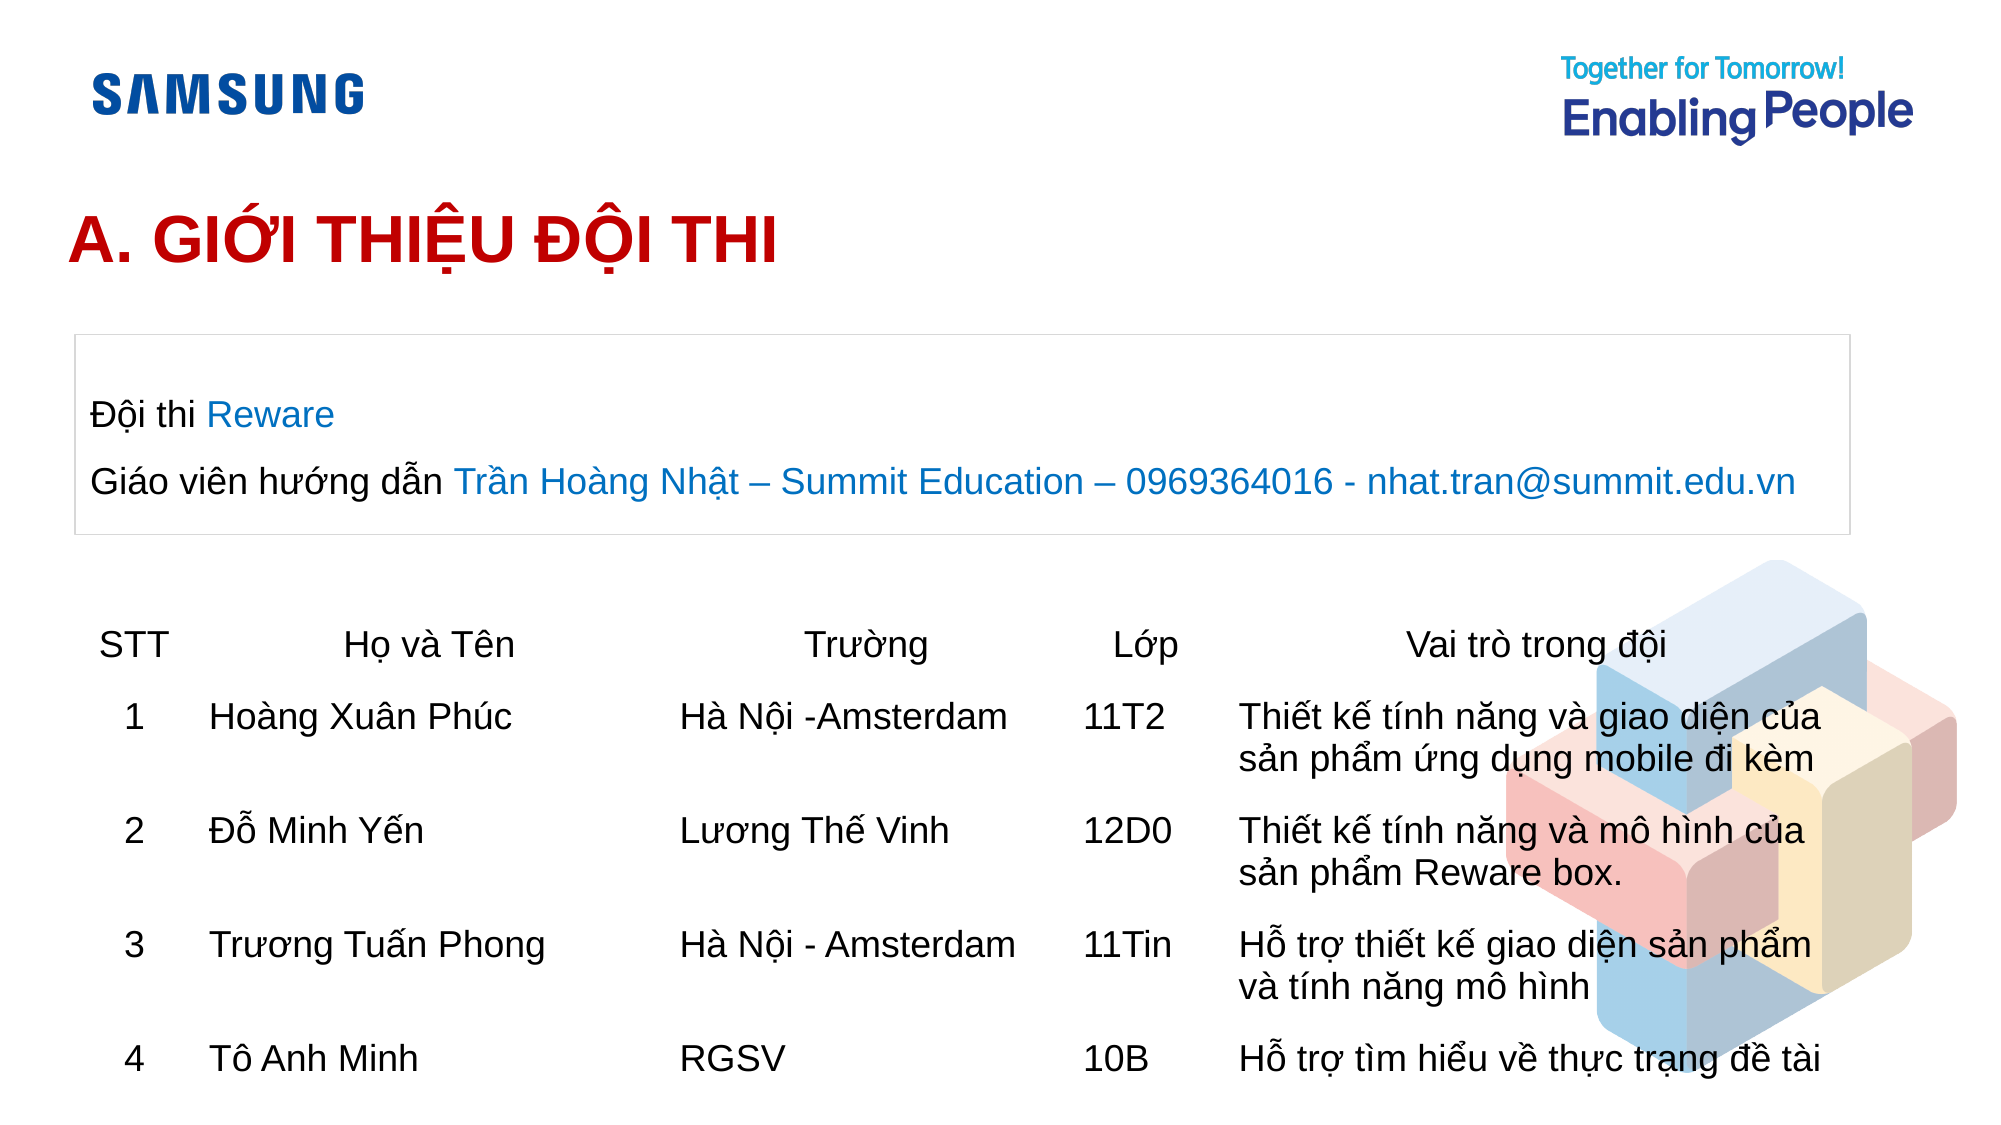

A. GIỚI THIỆU ĐỘI THI
Đội thi Reware
Giáo viên hướng dẫn Trần Hoàng Nhật – Summit Education – 0969364016 - nhat.tran@summit.edu.vn
| STT | Họ và Tên | Trường | Lớp | Vai trò trong đội |
| --- | --- | --- | --- | --- |
| 1 | Hoàng Xuân Phúc | Hà Nội -Amsterdam | 11T2 | Thiết kế tính năng và giao diện của sản phẩm ứng dụng mobile đi kèm |
| 2 | Đỗ Minh Yến | Lương Thế Vinh | 12D0 | Thiết kế tính năng và mô hình của sản phẩm Reware box. |
| 3 | Trương Tuấn Phong | Hà Nội - Amsterdam | 11Tin | Hỗ trợ thiết kế giao diện sản phẩm và tính năng mô hình |
| 4 | Tô Anh Minh | RGSV | 10B | Hỗ trợ tìm hiểu về thực trạng đề tài |